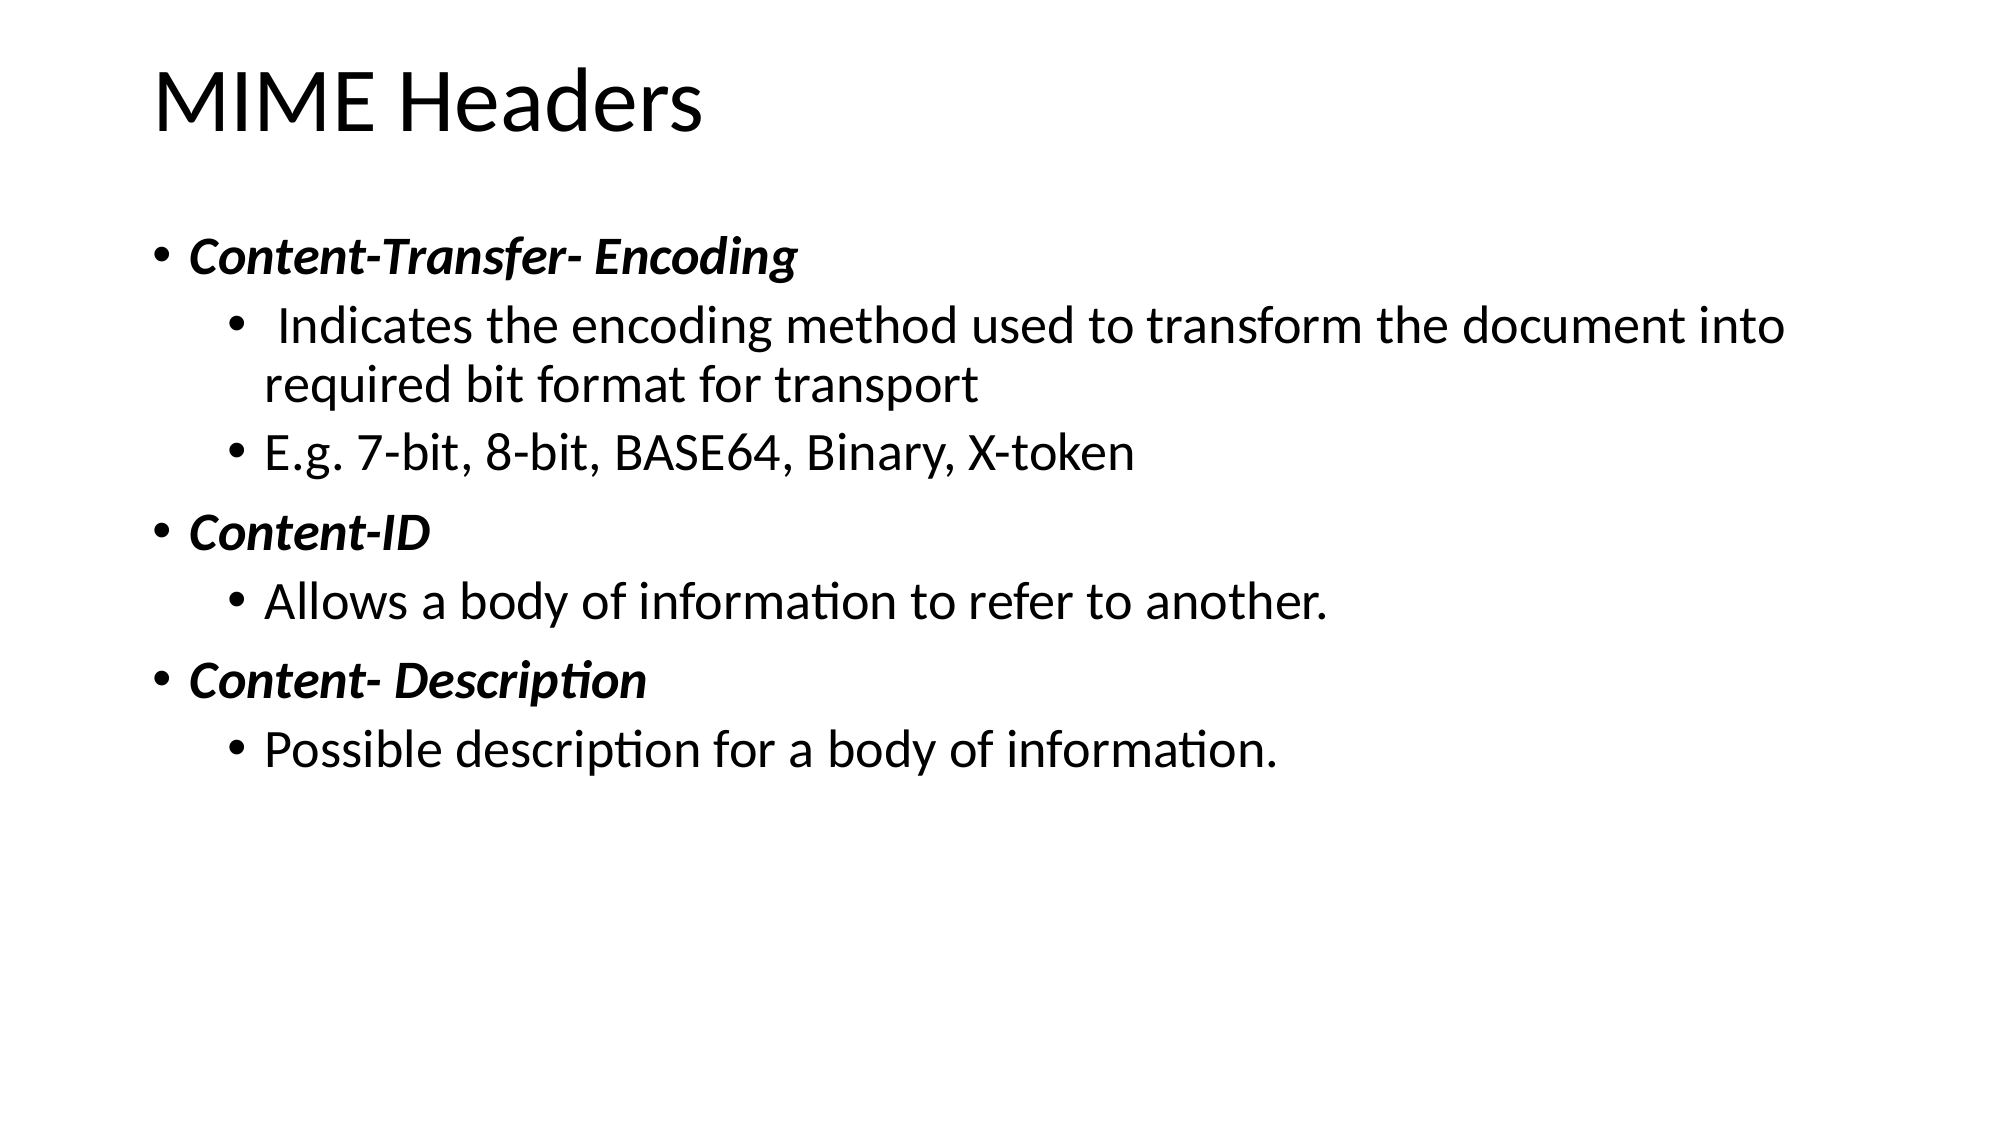

# MIME Headers
Content-Transfer- Encoding
 Indicates the encoding method used to transform the document into required bit format for transport
E.g. 7-bit, 8-bit, BASE64, Binary, X-token
Content-ID
Allows a body of information to refer to another.
Content- Description
Possible description for a body of information.